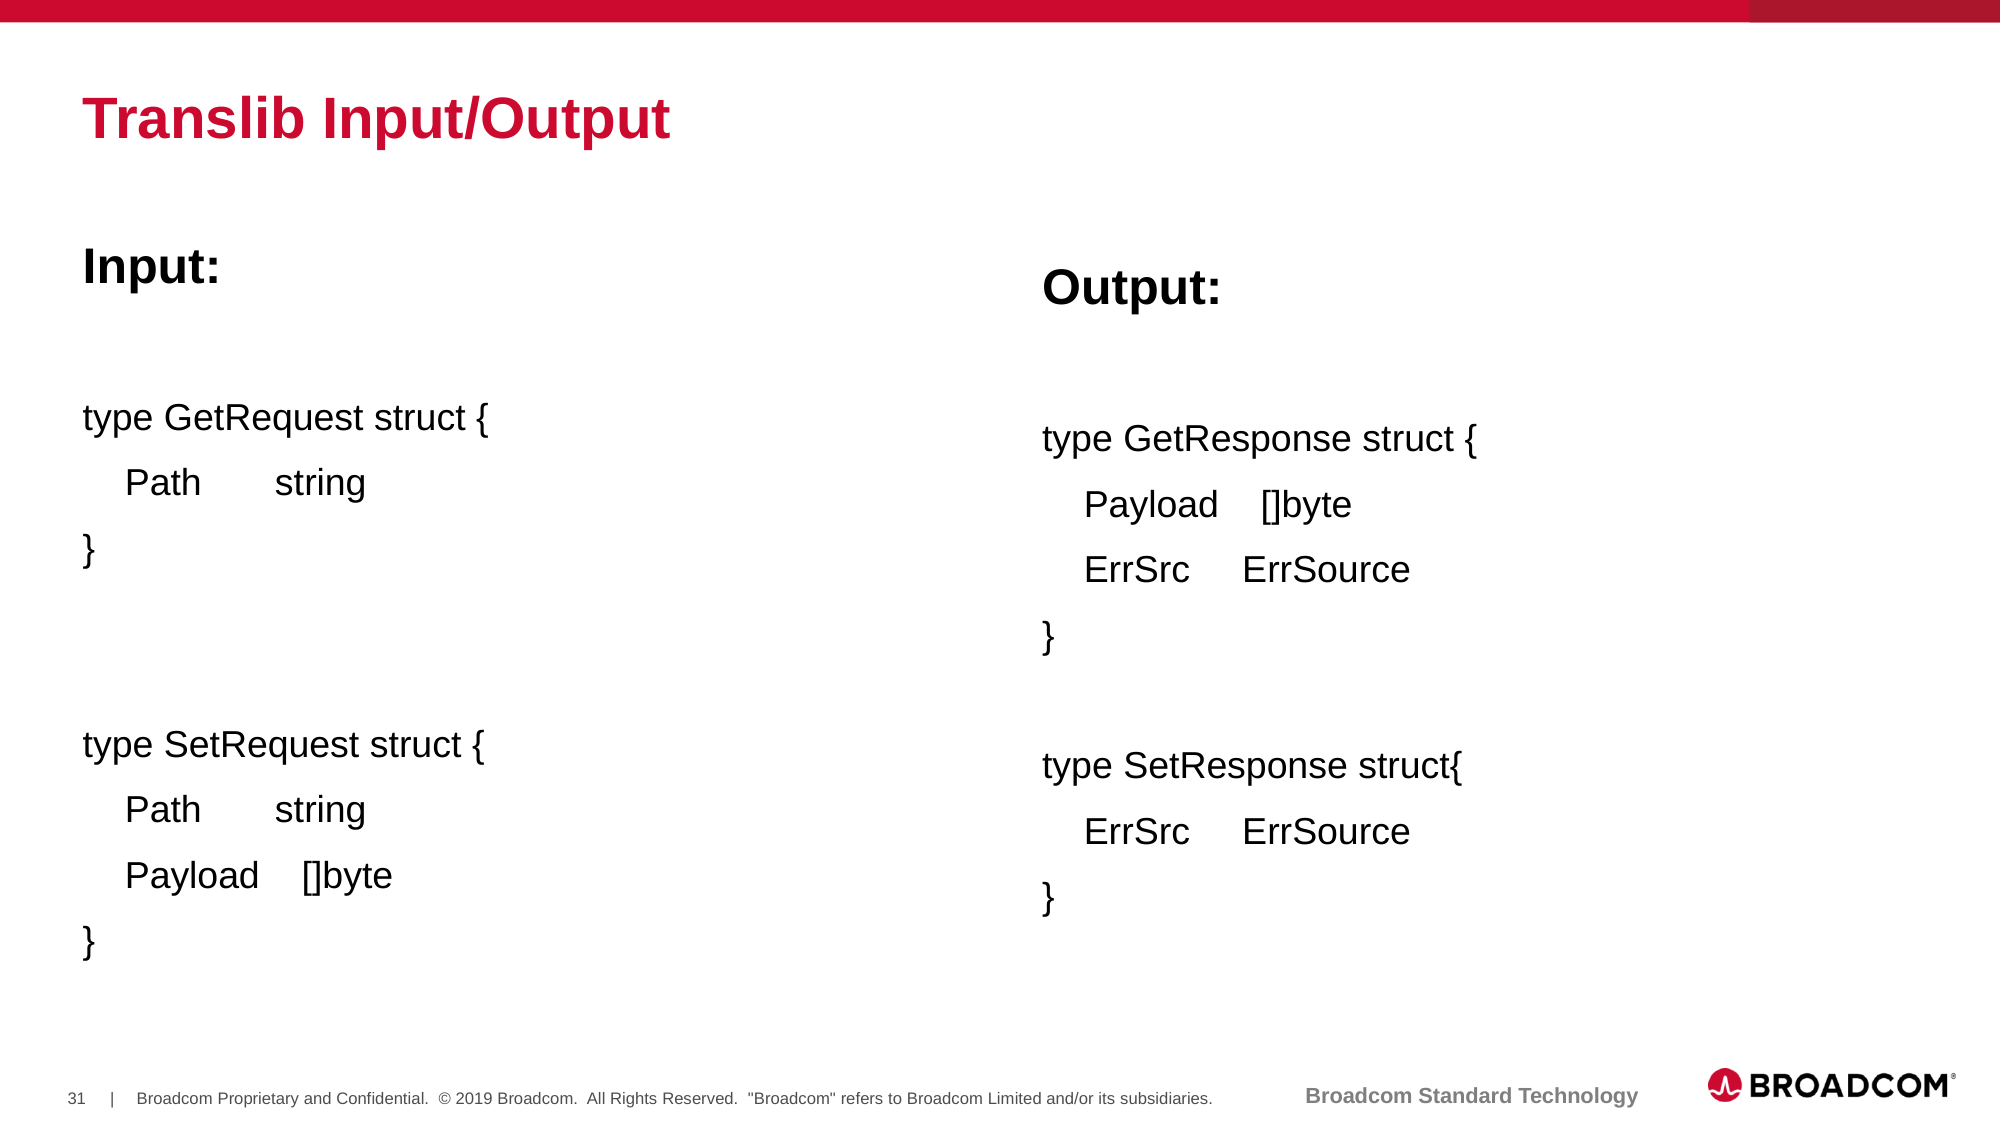

# Translib Input/Output
Input:

type GetRequest struct {
    Path       string
}

type SetRequest struct {
    Path       string
    Payload    []byte
}
Output:

type GetResponse struct {
    Payload    []byte
    ErrSrc     ErrSource
}

type SetResponse struct{
    ErrSrc     ErrSource
}